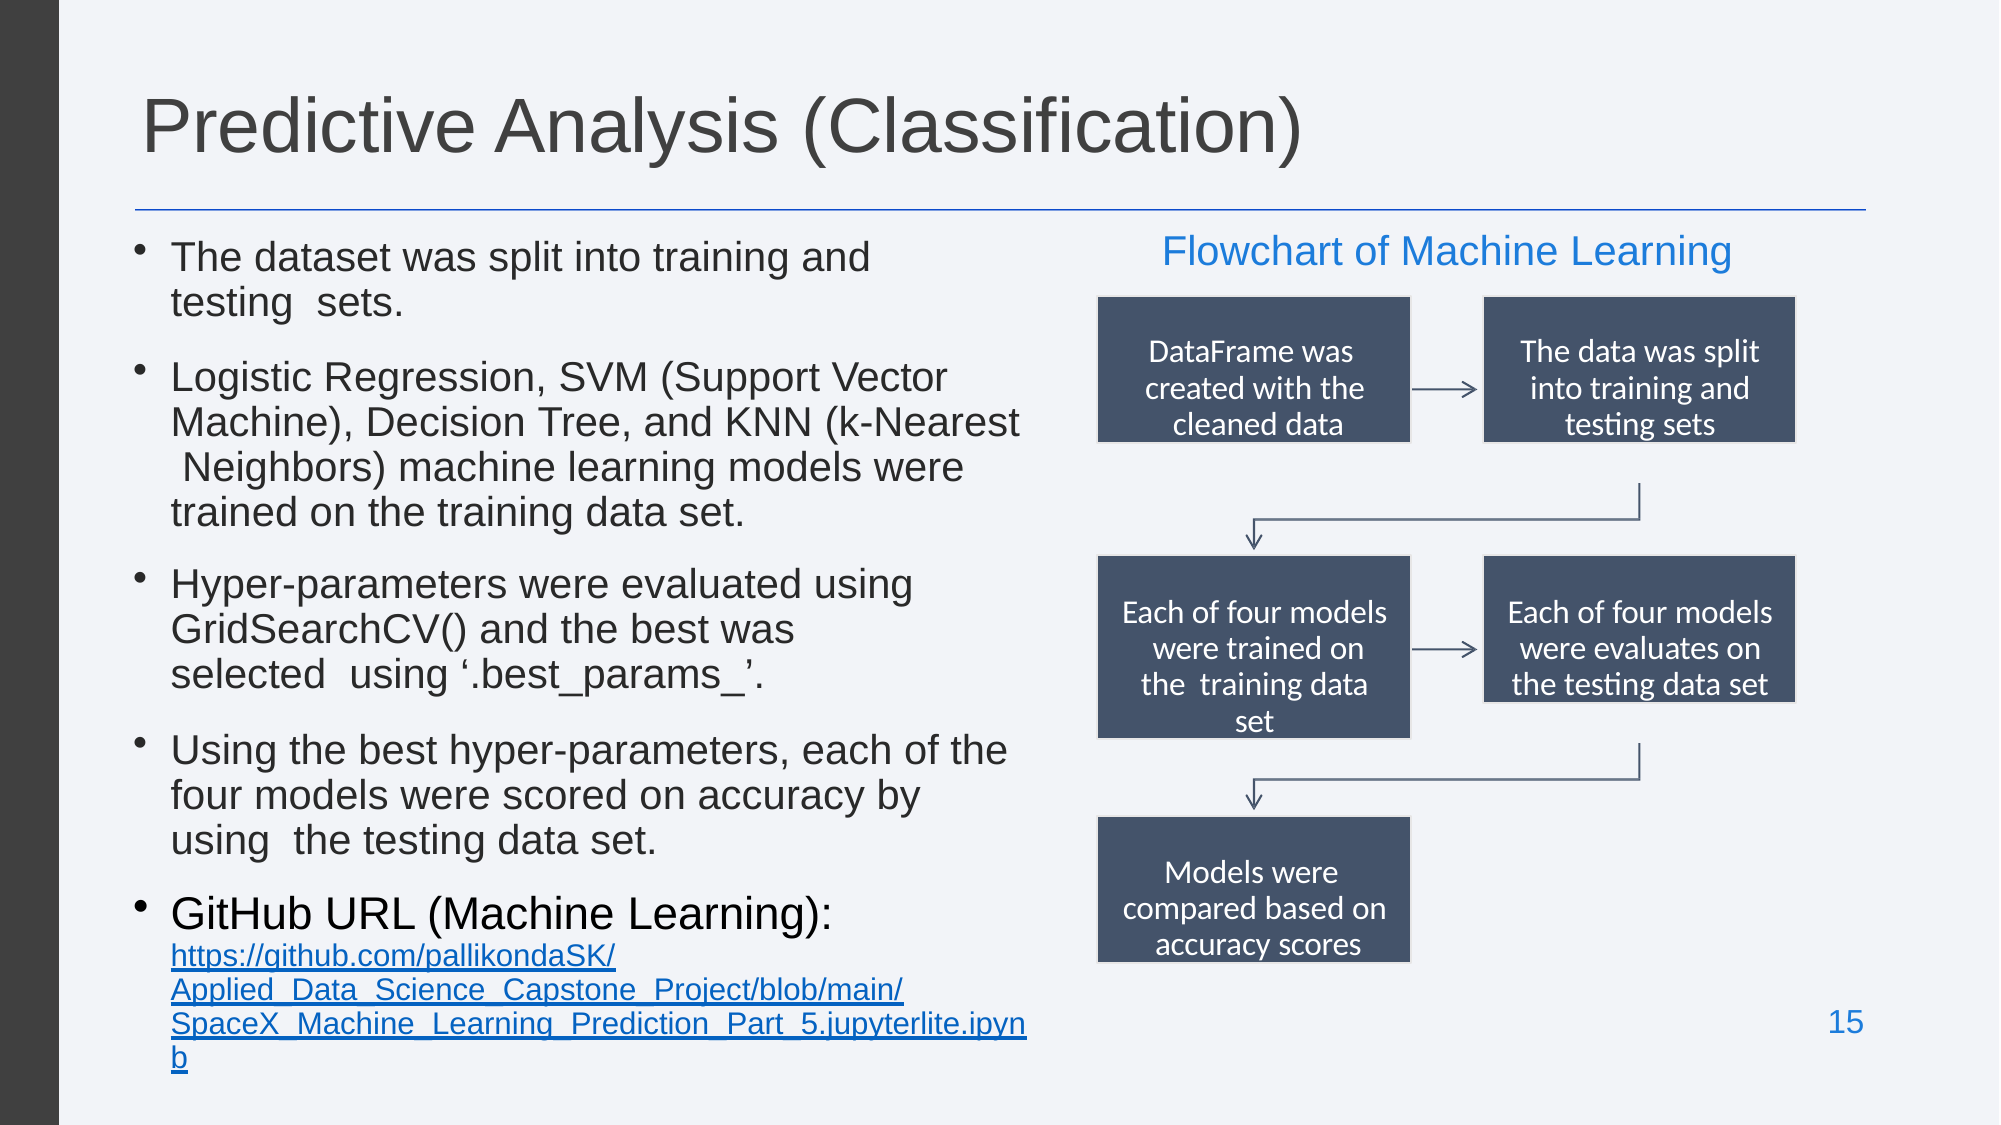

# Predictive Analysis (Classification)
Flowchart of Machine Learning
The dataset was split into training and testing  sets.
Logistic Regression, SVM (Support Vector  Machine), Decision Tree, and KNN (k-Nearest  Neighbors) machine learning models were  trained on the training data set.
Hyper-parameters were evaluated using  GridSearchCV() and the best was selected  using ‘.best_params_’.
Using the best hyper-parameters, each of the  four models were scored on accuracy by using  the testing data set.
GitHub URL (Machine Learning):
https://github.com/pallikondaSK/Applied_Data_Science_Capstone_Project/blob/main/SpaceX_Machine_Learning_Prediction_Part_5.jupyterlite.ipynb

DataFrame was  created with the  cleaned data

The data was split  into training and  testing sets

Each of four models  were trained on the  training data set

Each of four models  were evaluates on  the testing data set

Models were  compared based on  accuracy scores
15